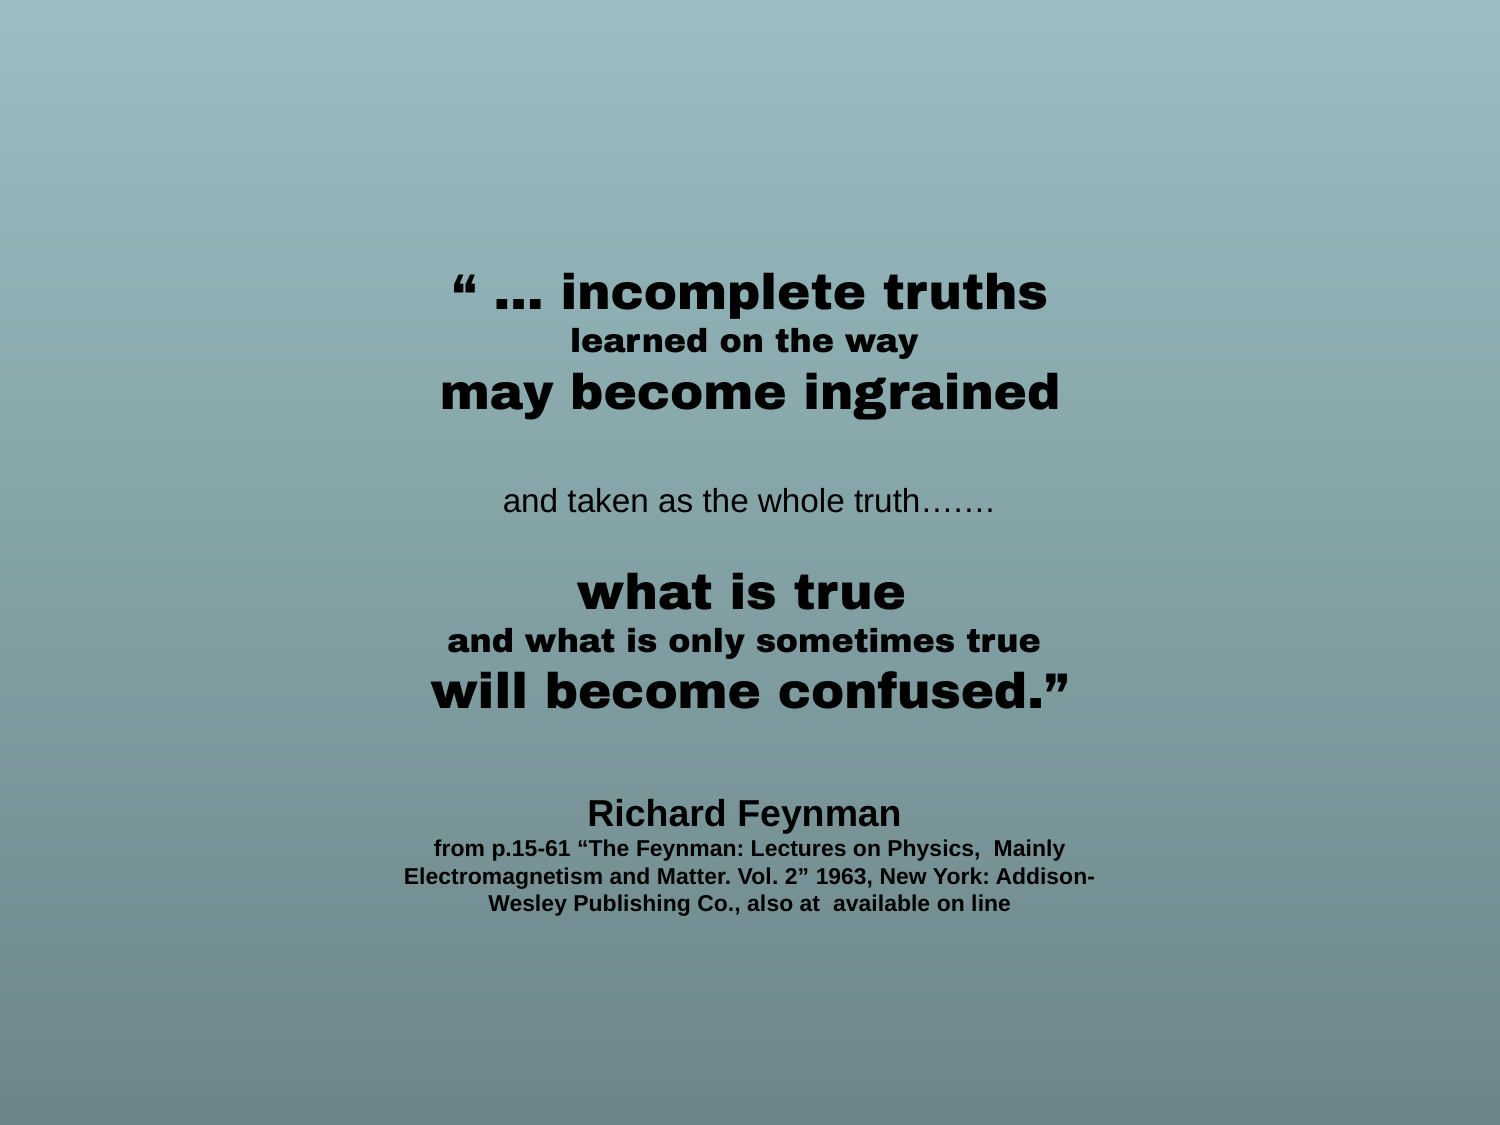

“ … incomplete truths learned on the way
may become ingrained
and taken as the whole truth….…
what is true
and what is only sometimes true
will become confused.”

Richard Feynman
from p.15-61 “The Feynman: Lectures on Physics,  Mainly Electromagnetism and Matter. Vol. 2” 1963, New York: Addison-Wesley Publishing Co., also at  available on line